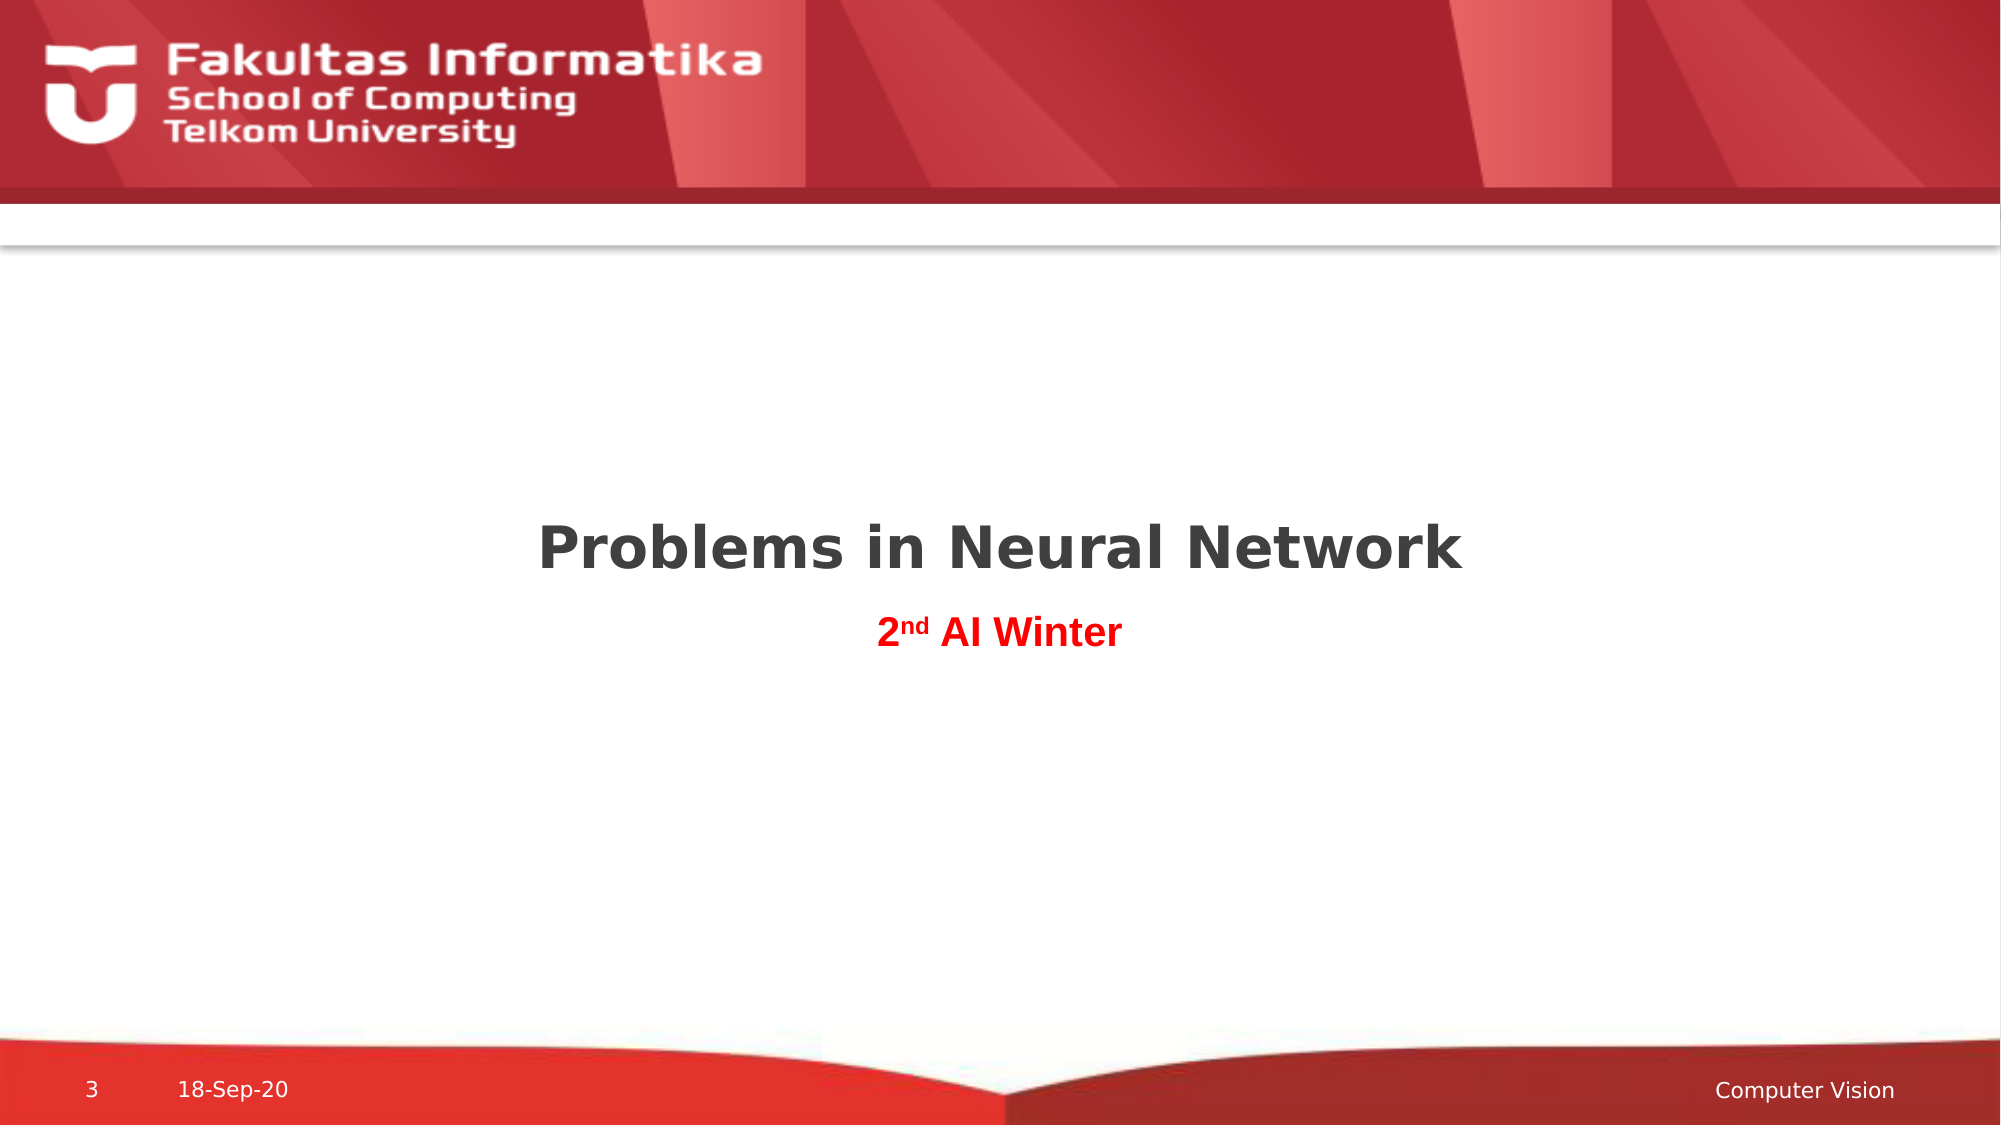

# Problems in Neural Network
2nd AI Winter
Computer Vision
3
18-Sep-20